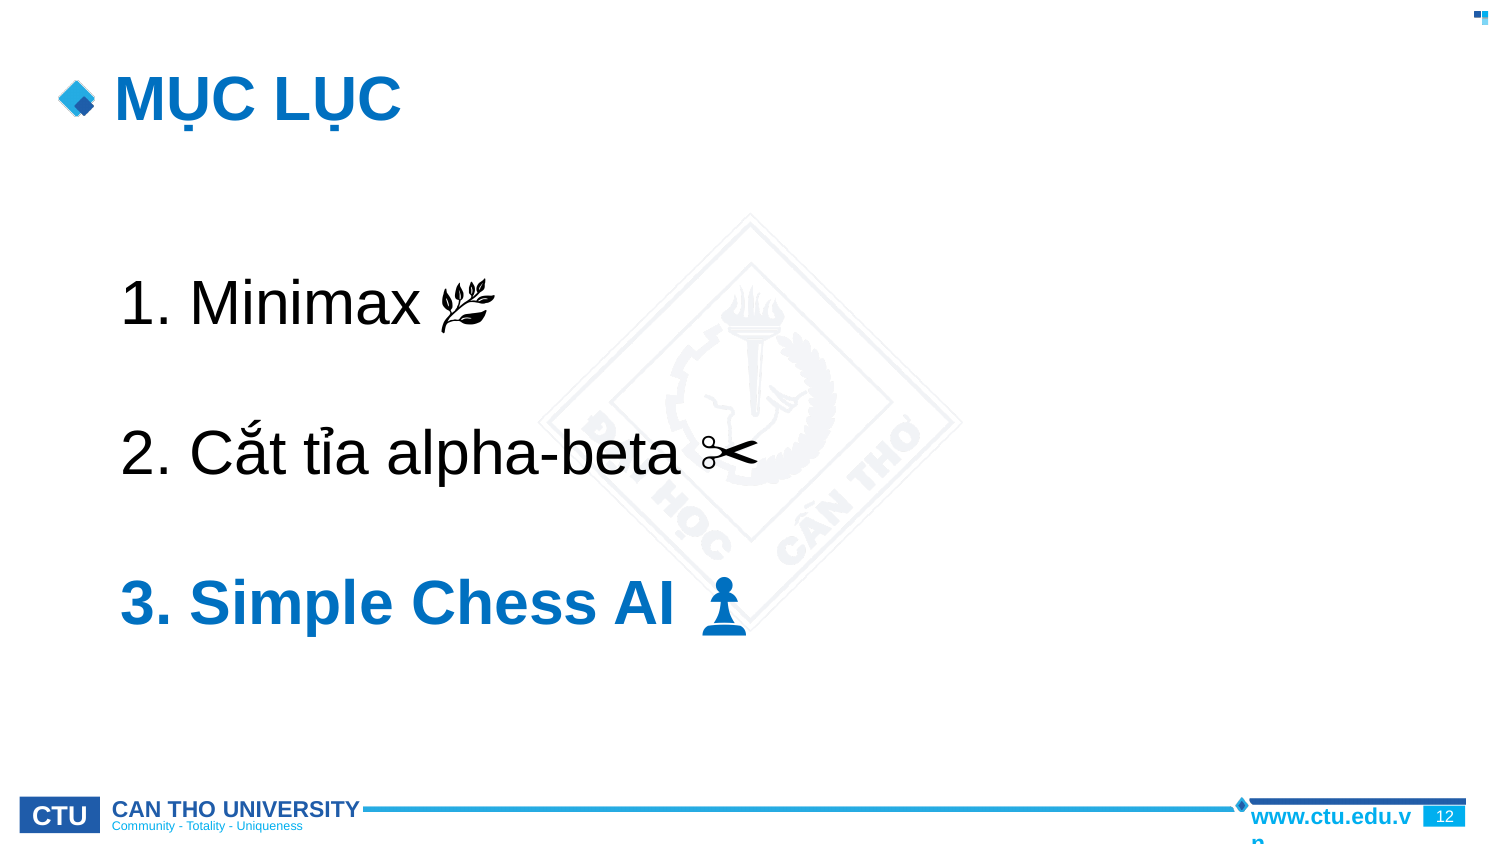

# MỤC LỤC
Minimax 🌿
Cắt tỉa alpha-beta ✂️
Simple Chess AI ♟️